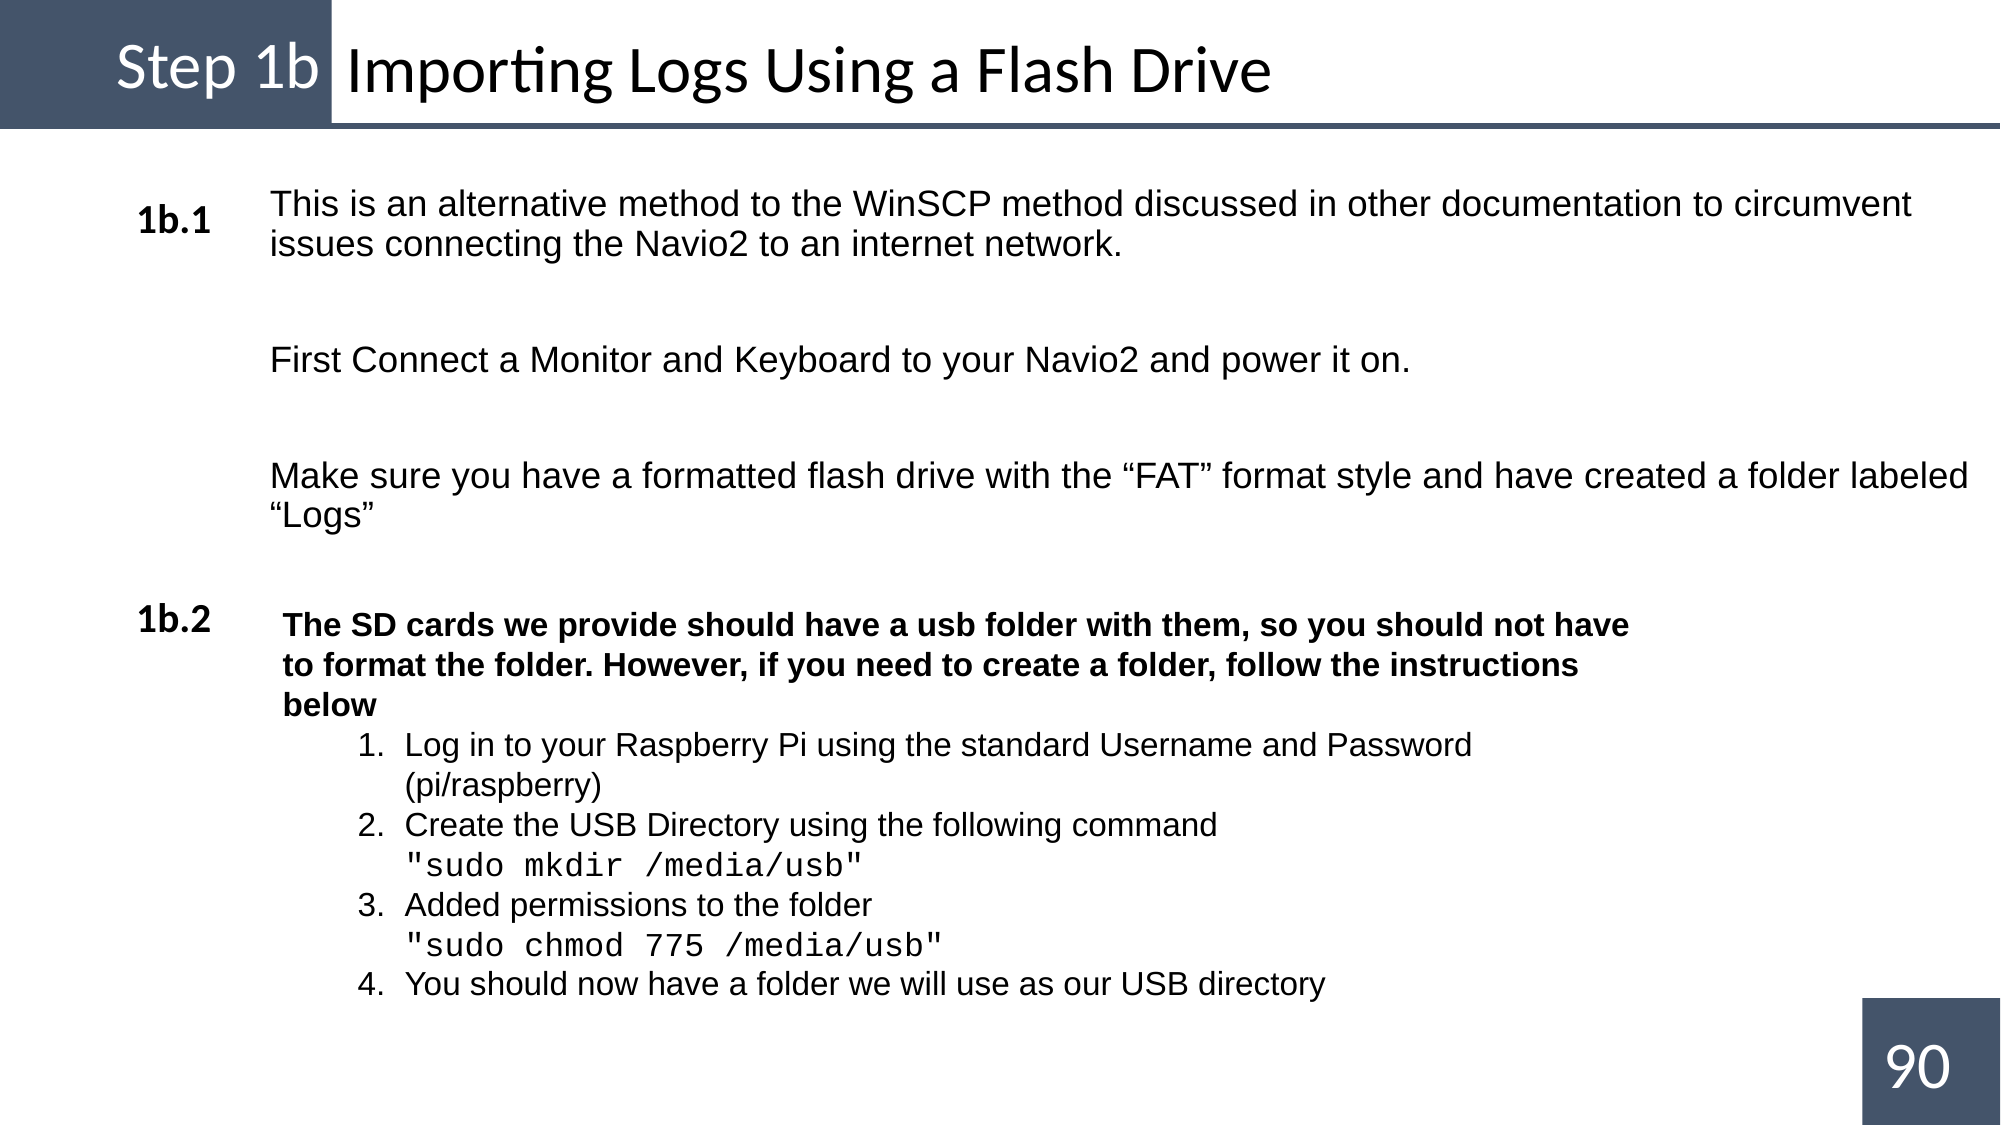

Importing Logs Using a Flash Drive
Step 1b
This is an alternative method to the WinSCP method discussed in other documentation to circumvent issues connecting the Navio2 to an internet network.

First Connect a Monitor and Keyboard to your Navio2 and power it on.

Make sure you have a formatted flash drive with the “FAT” format style and have created a folder labeled “Logs”
1b.1
1b.2
The SD cards we provide should have a usb folder with them, so you should not have to format the folder. However, if you need to create a folder, follow the instructions below
Log in to your Raspberry Pi using the standard Username and Password (pi/raspberry)
Create the USB Directory using the following command
"sudo mkdir /media/usb"
Added permissions to the folder
"sudo chmod 775 /media/usb"
You should now have a folder we will use as our USB directory